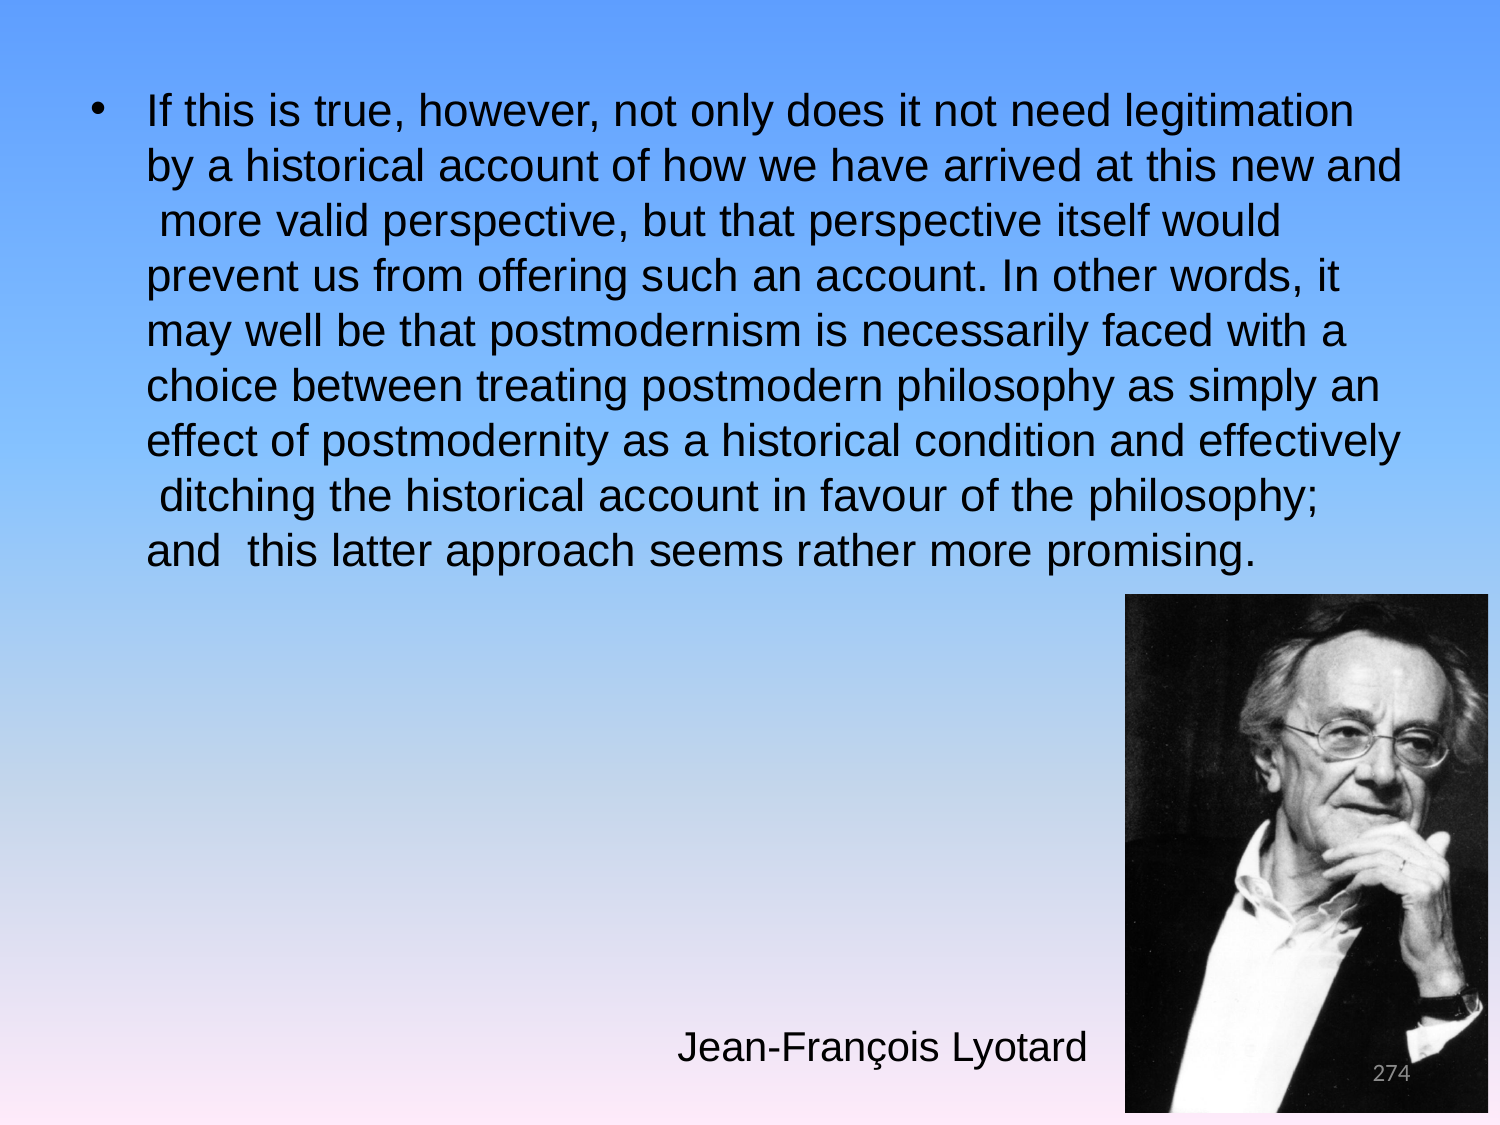

If this is true, however, not only does it not need legitimation  by a historical account of how we have arrived at this new and  more valid perspective, but that perspective itself would  prevent us from offering such an account. In other words, it  may well be that postmodernism is necessarily faced with a  choice between treating postmodern philosophy as simply an  effect of postmodernity as a historical condition and effectively  ditching the historical account in favour of the philosophy; and  this latter approach seems rather more promising.

Jean-François Lyotard
274